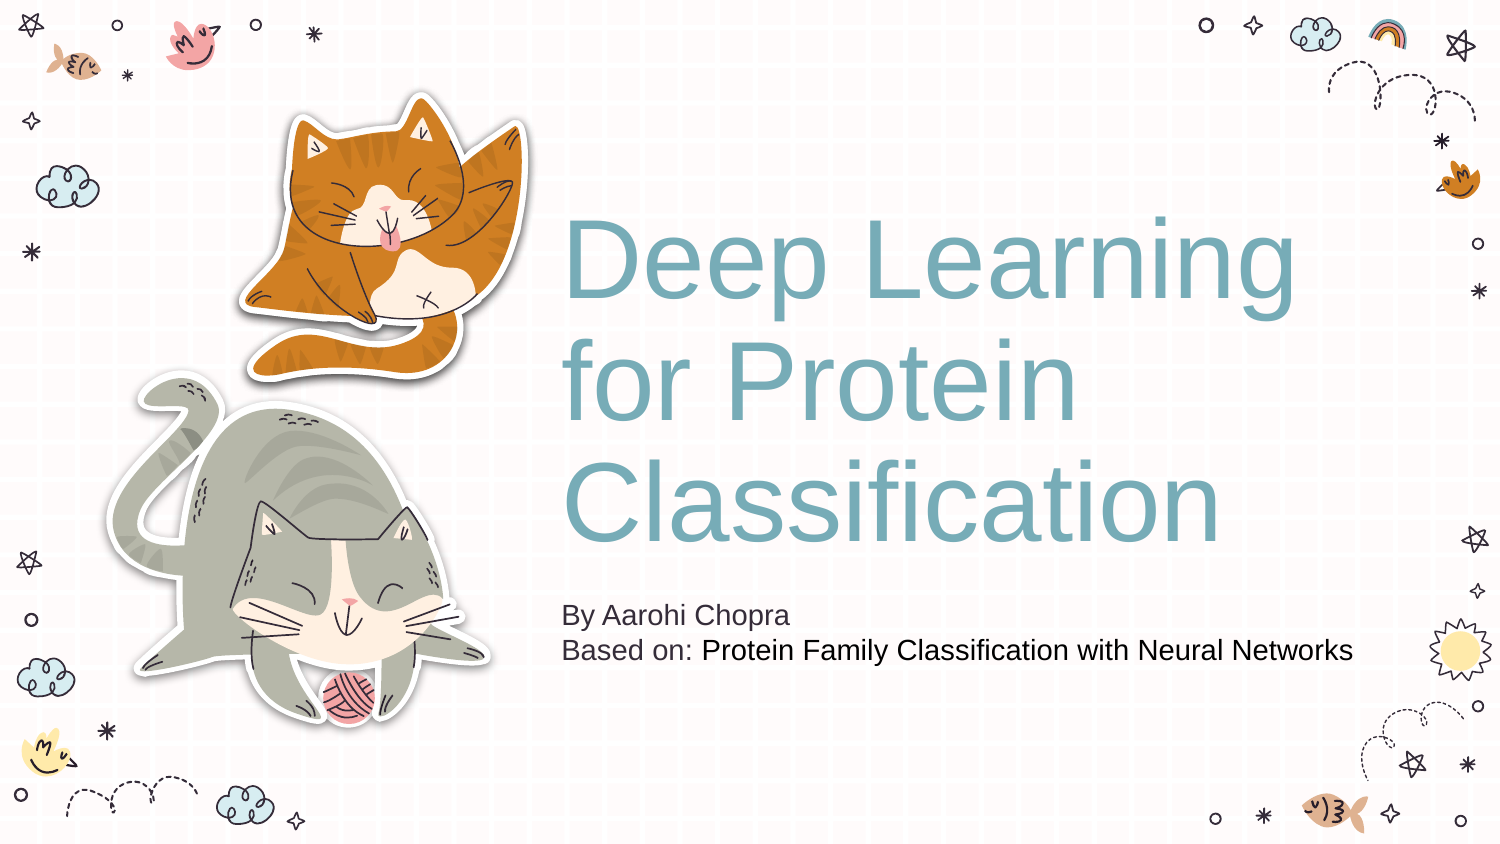

# Deep Learning for Protein Classification

By Aarohi Chopra
Based on: Protein Family Classification with Neural Networks